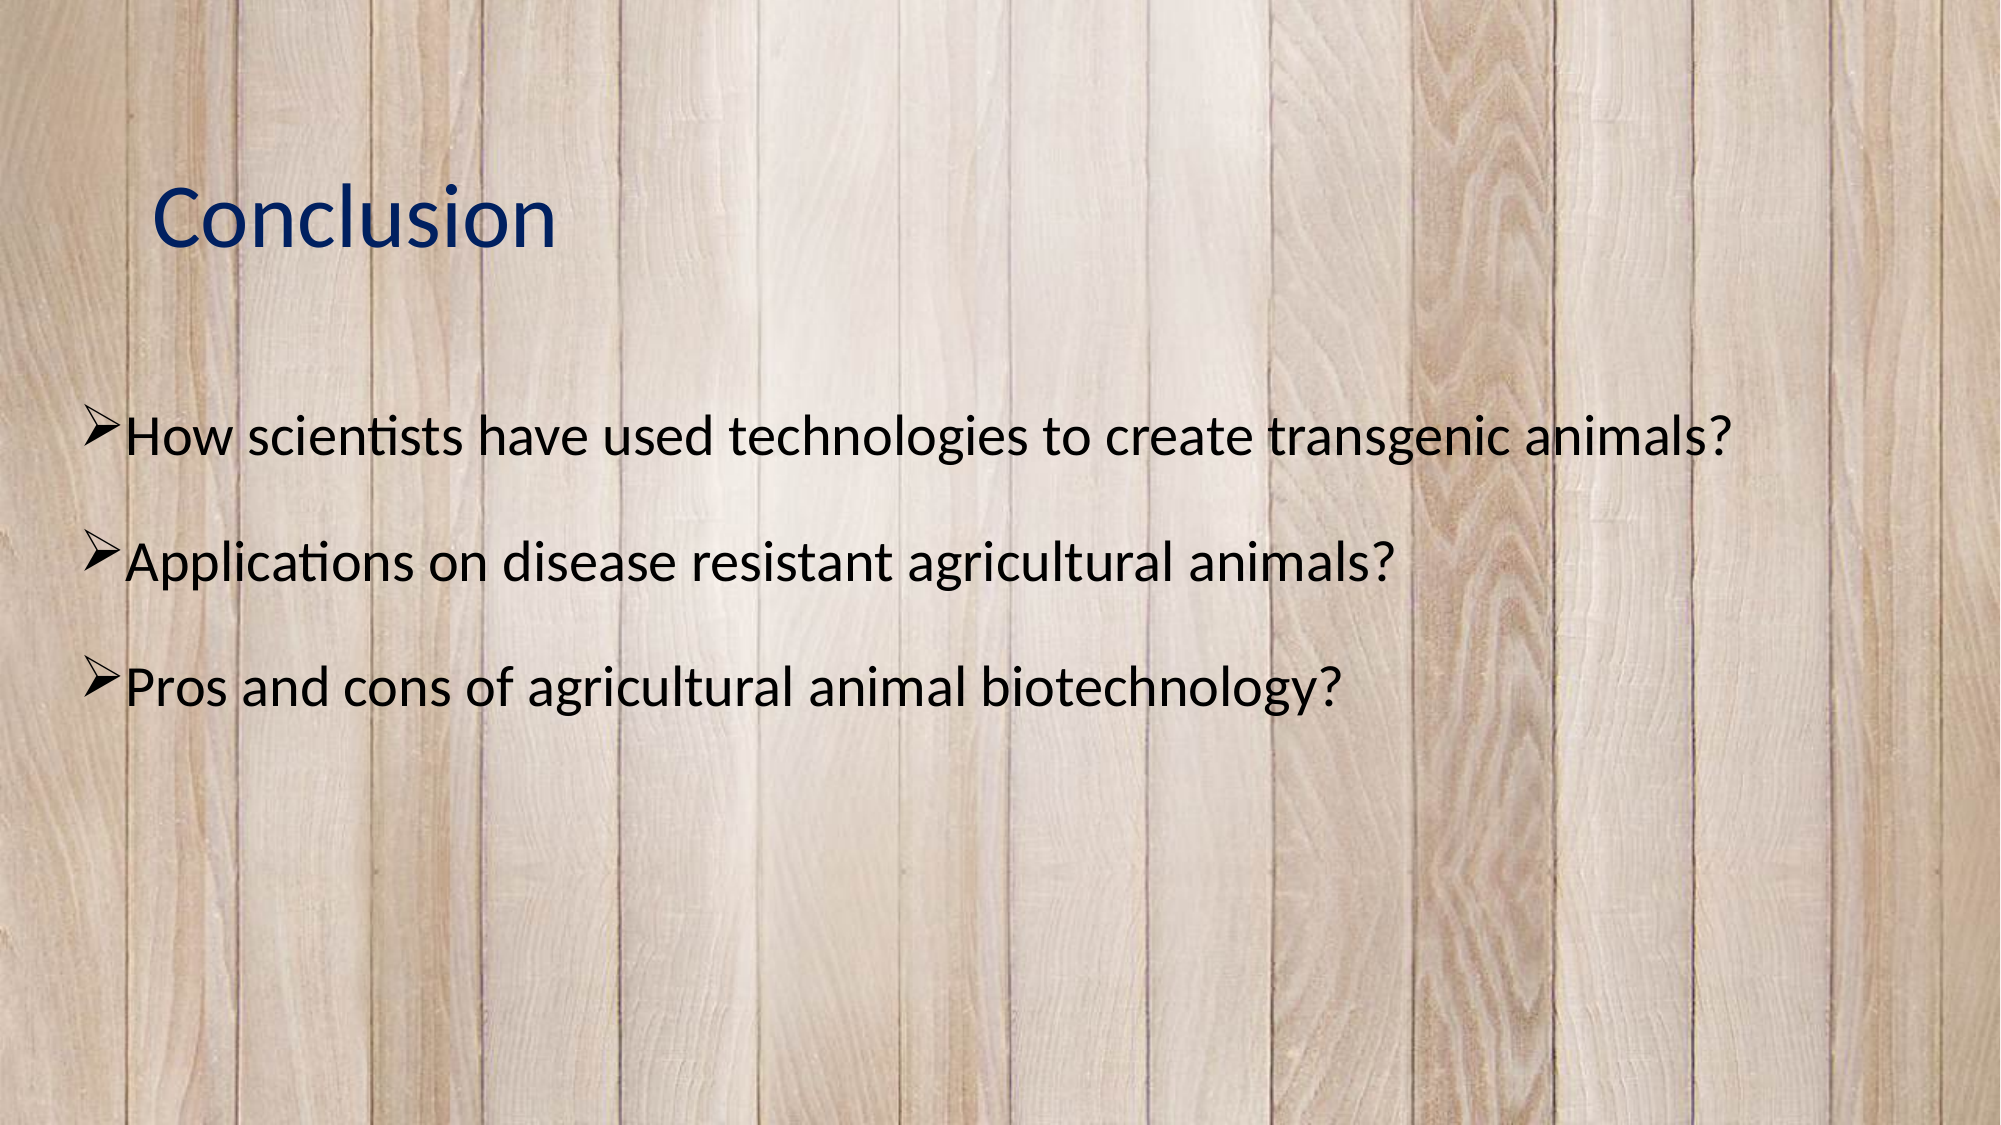

Conclusion
How scientists have used technologies to create transgenic animals?
Applications on disease resistant agricultural animals?
Pros and cons of agricultural animal biotechnology?